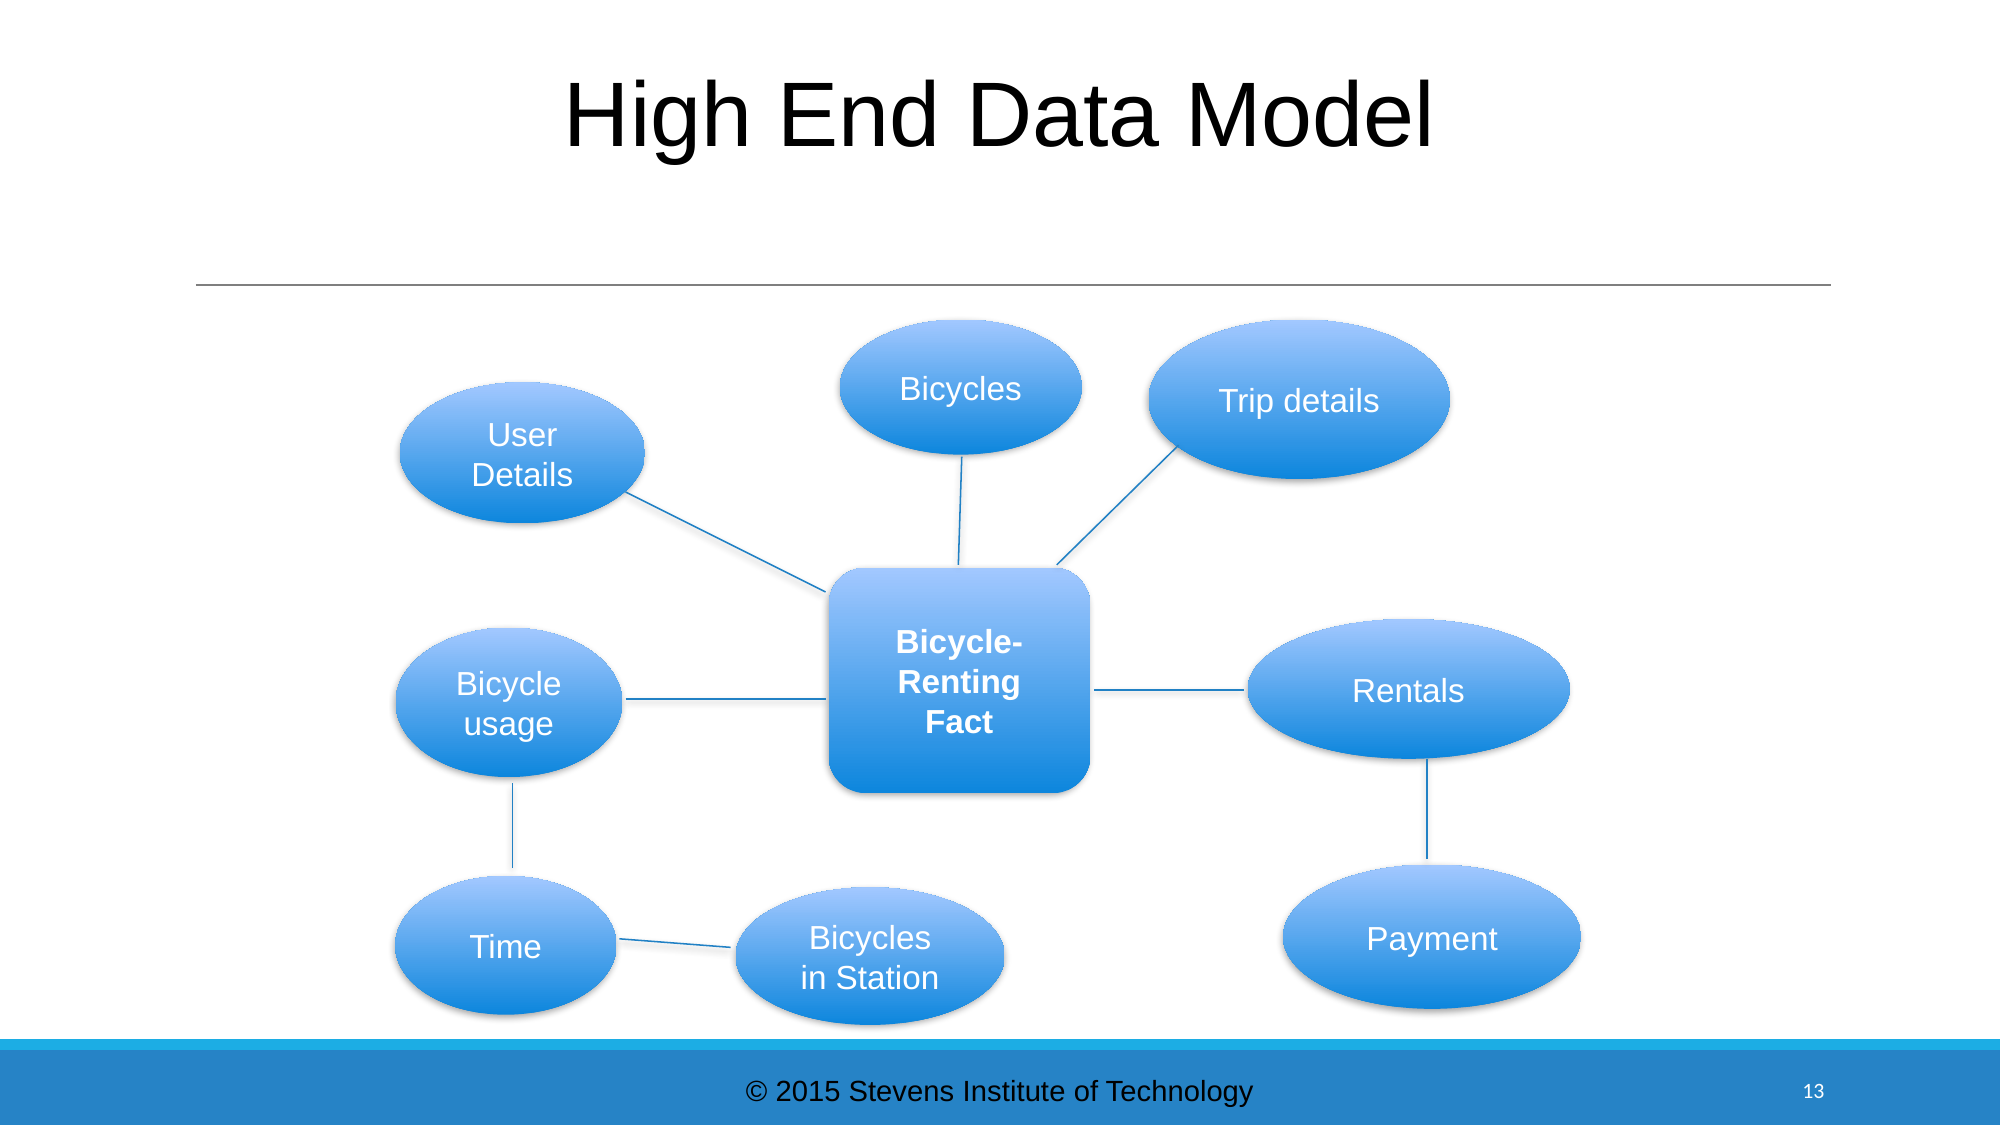

# High End Data Model
Bicycles
Trip details
User Details
Bicycle-Renting Fact
Rentals
Bicycle usage
Payment
Time
Bicycles in Station
© 2015 Stevens Institute of Technology
13